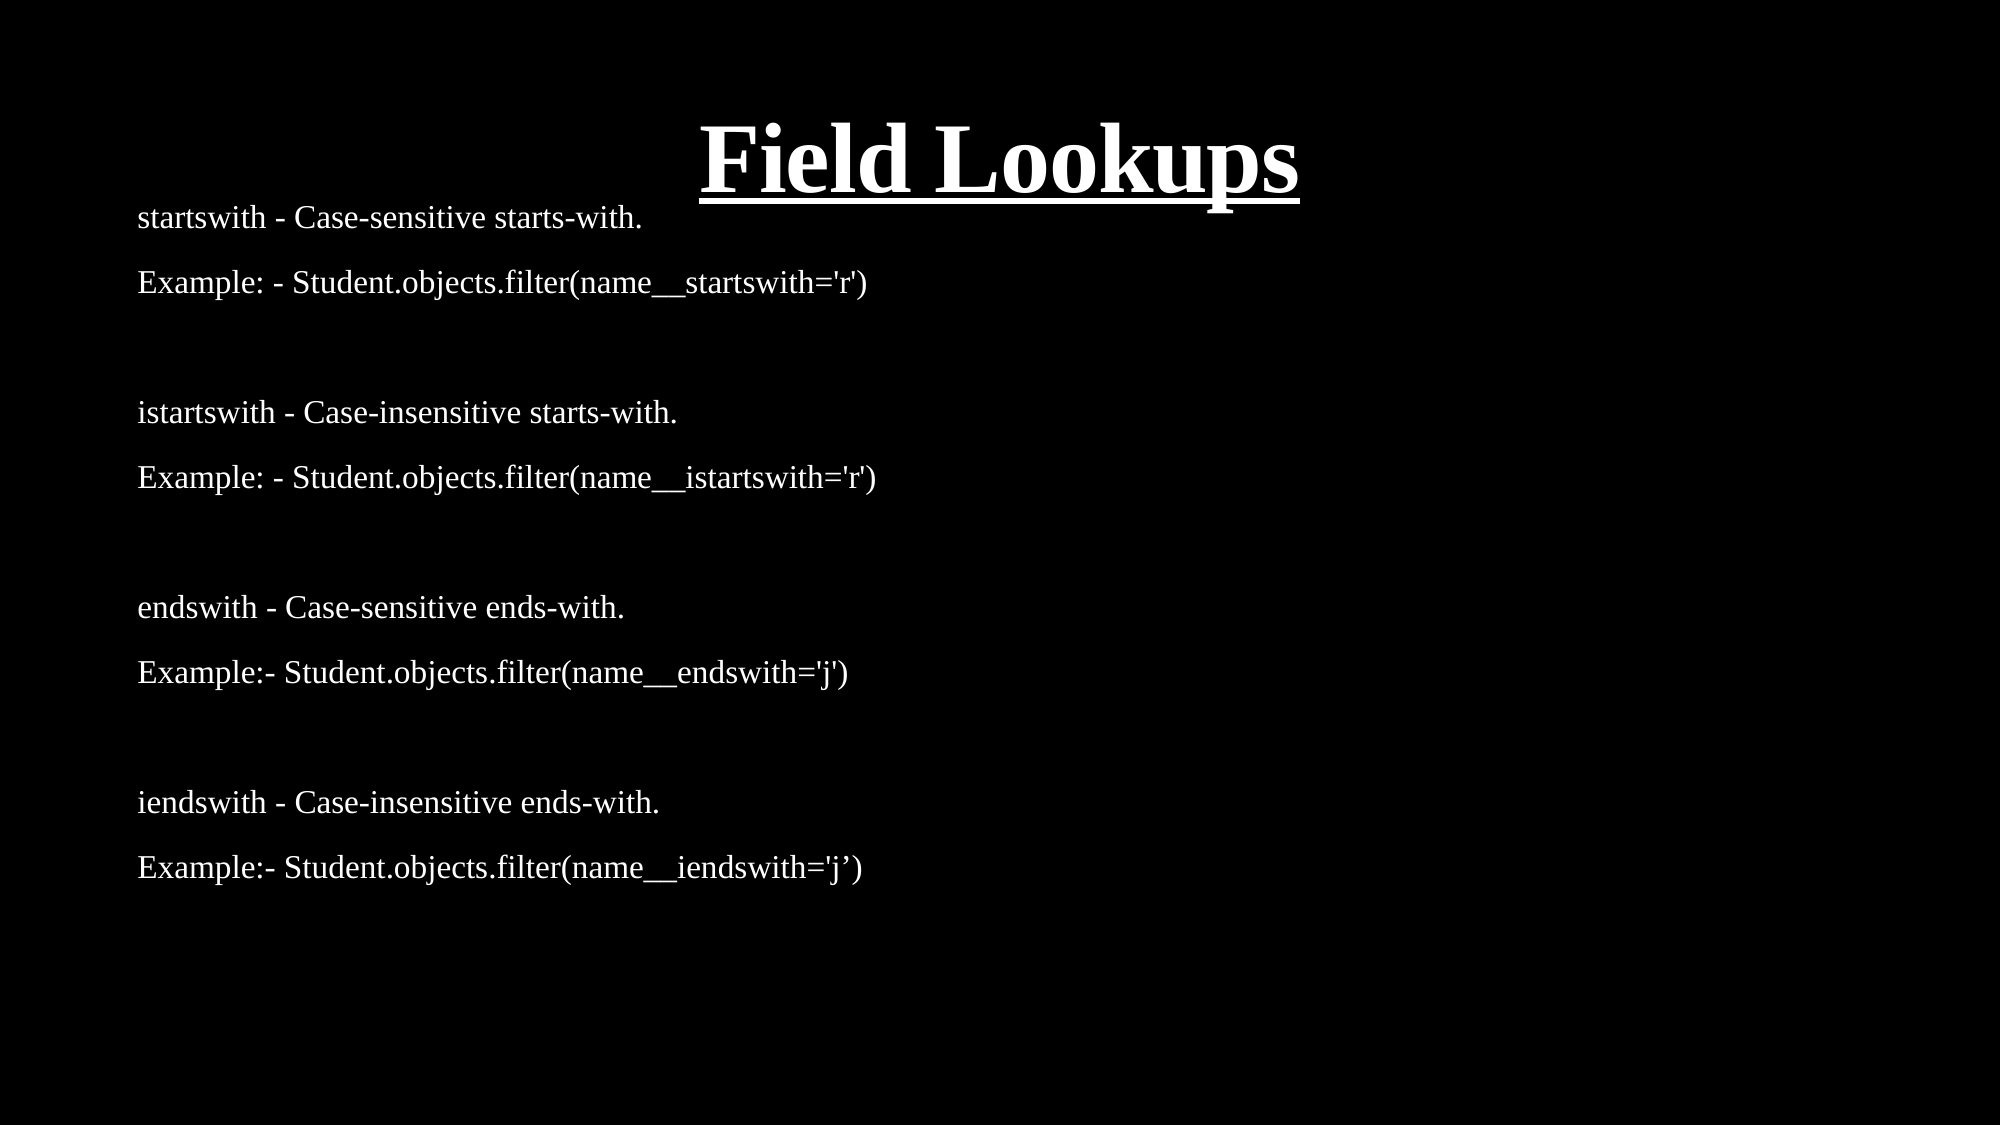

# Field Lookups
startswith - Case-sensitive starts-with.
Example: - Student.objects.filter(name__startswith='r')

istartswith - Case-insensitive starts-with.
Example: - Student.objects.filter(name__istartswith='r')

endswith - Case-sensitive ends-with.
Example:- Student.objects.filter(name__endswith='j')

iendswith - Case-insensitive ends-with.
Example:- Student.objects.filter(name__iendswith='j’)